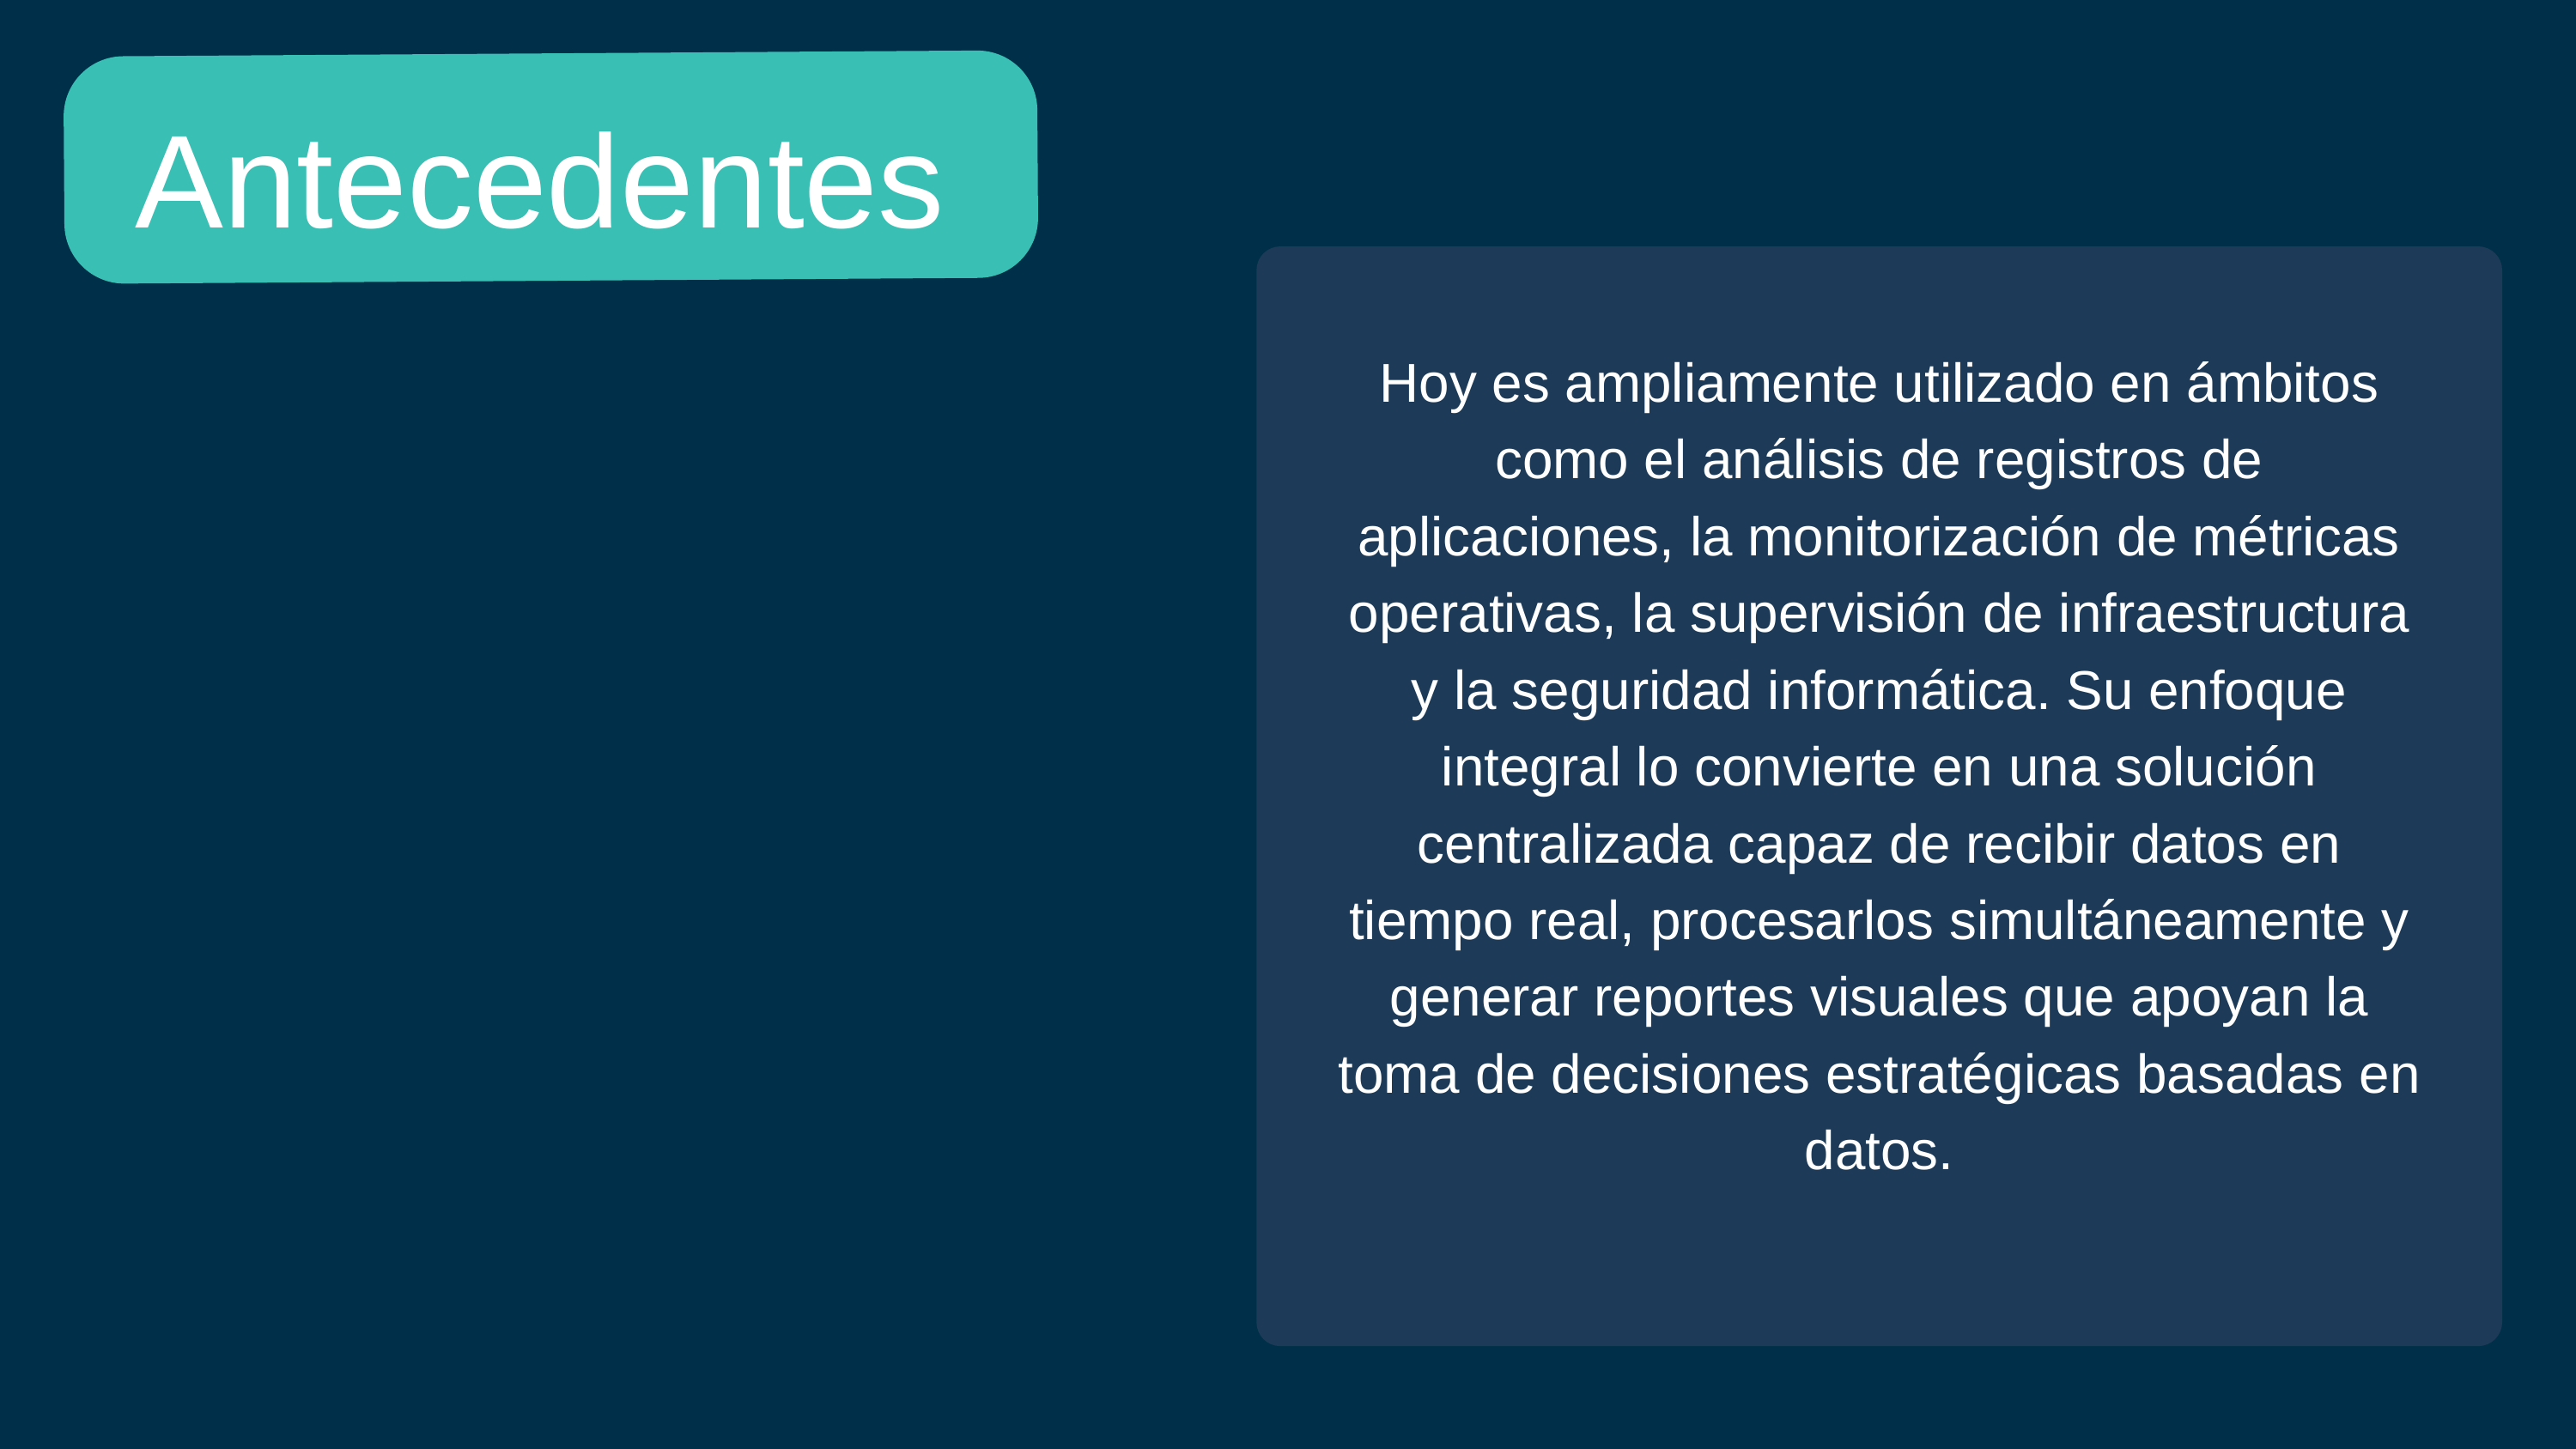

Antecedentes

Hoy es ampliamente utilizado en ámbitos como el análisis de registros de aplicaciones, la monitorización de métricas operativas, la supervisión de infraestructura y la seguridad informática. Su enfoque integral lo convierte en una solución centralizada capaz de recibir datos en tiempo real, procesarlos simultáneamente y generar reportes visuales que apoyan la toma de decisiones estratégicas basadas en datos.